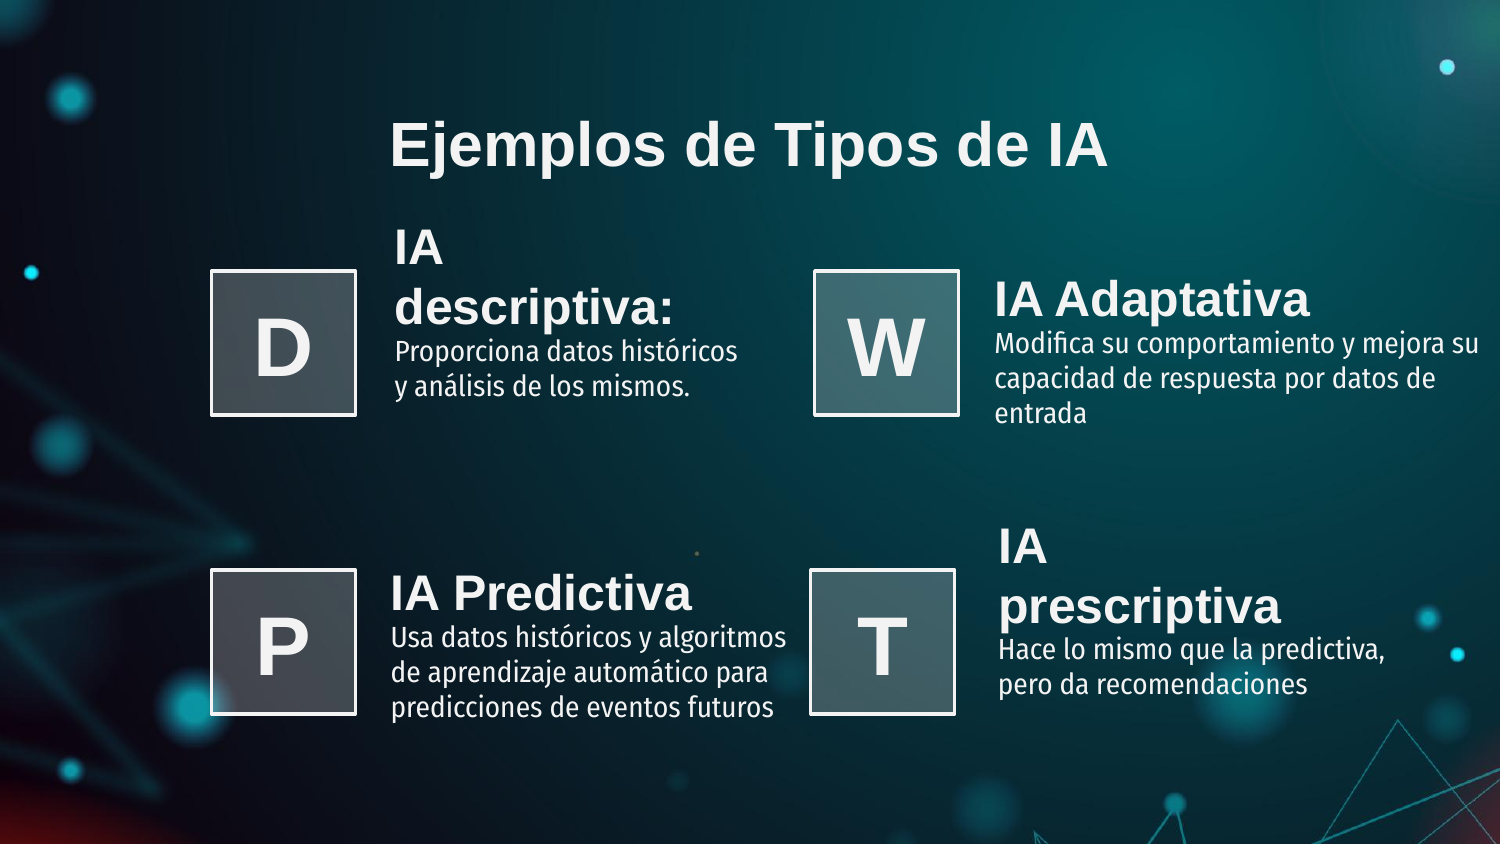

# Ejemplos de Tipos de IA
IA Adaptativa
Modifica su comportamiento y mejora su capacidad de respuesta por datos de entrada
D
W
IA descriptiva:
Proporciona datos históricos y análisis de los mismos.
IA Predictiva
Usa datos históricos y algoritmos de aprendizaje automático para predicciones de eventos futuros
P
T
IA prescriptiva
Hace lo mismo que la predictiva, pero da recomendaciones